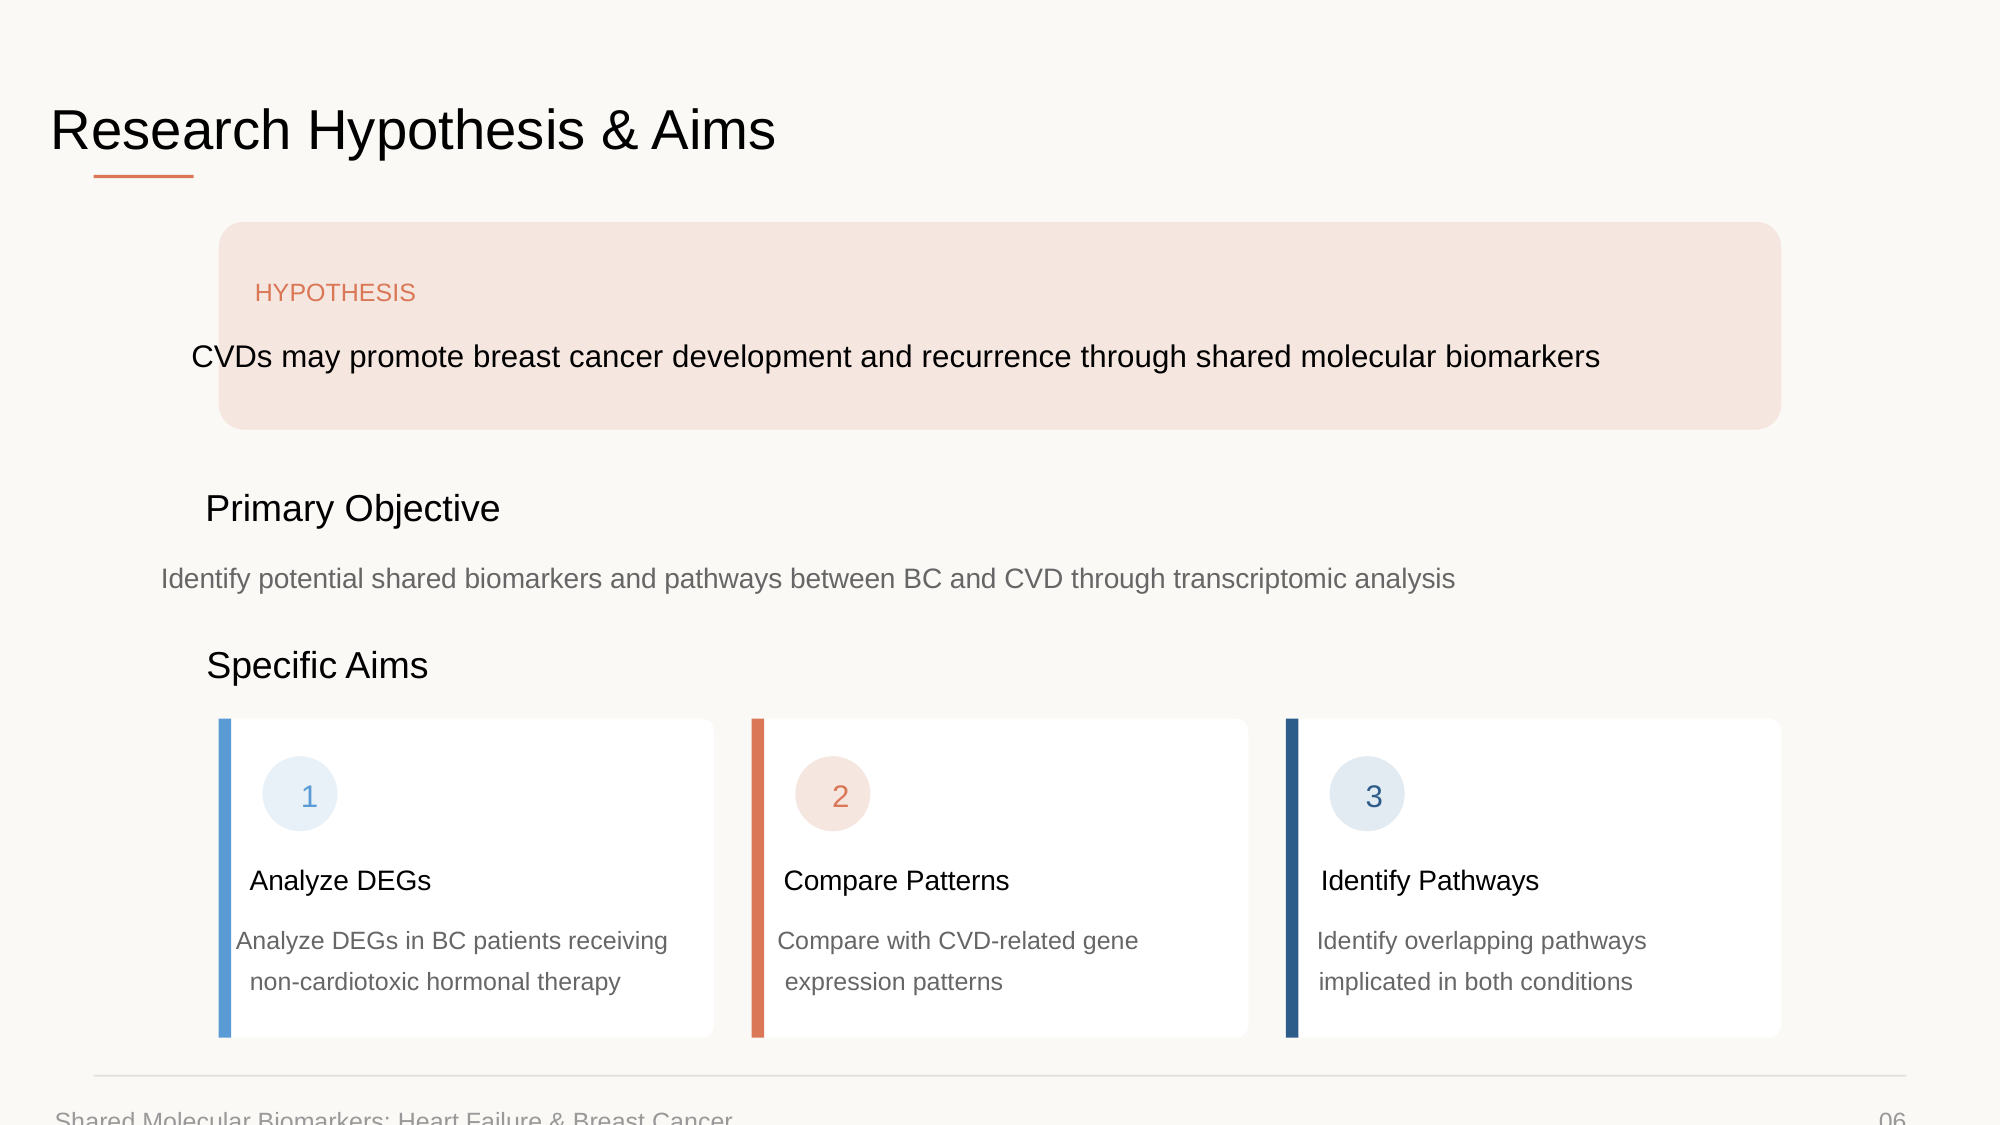

Research Hypothesis & Aims

HYPOTHESIS
CVDs may promote breast cancer development and recurrence through shared molecular biomarkers
Primary Objective
Identify potential shared biomarkers and pathways between BC and CVD through transcriptomic analysis
Specific Aims

1
2
3
Analyze DEGs
Compare Patterns
Identify Pathways
Analyze DEGs in BC patients receiving
Compare with CVD-related gene
Identify overlapping pathways
non-cardiotoxic hormonal therapy
expression patterns
implicated in both conditions

Shared Molecular Biomarkers: Heart Failure & Breast Cancer
06